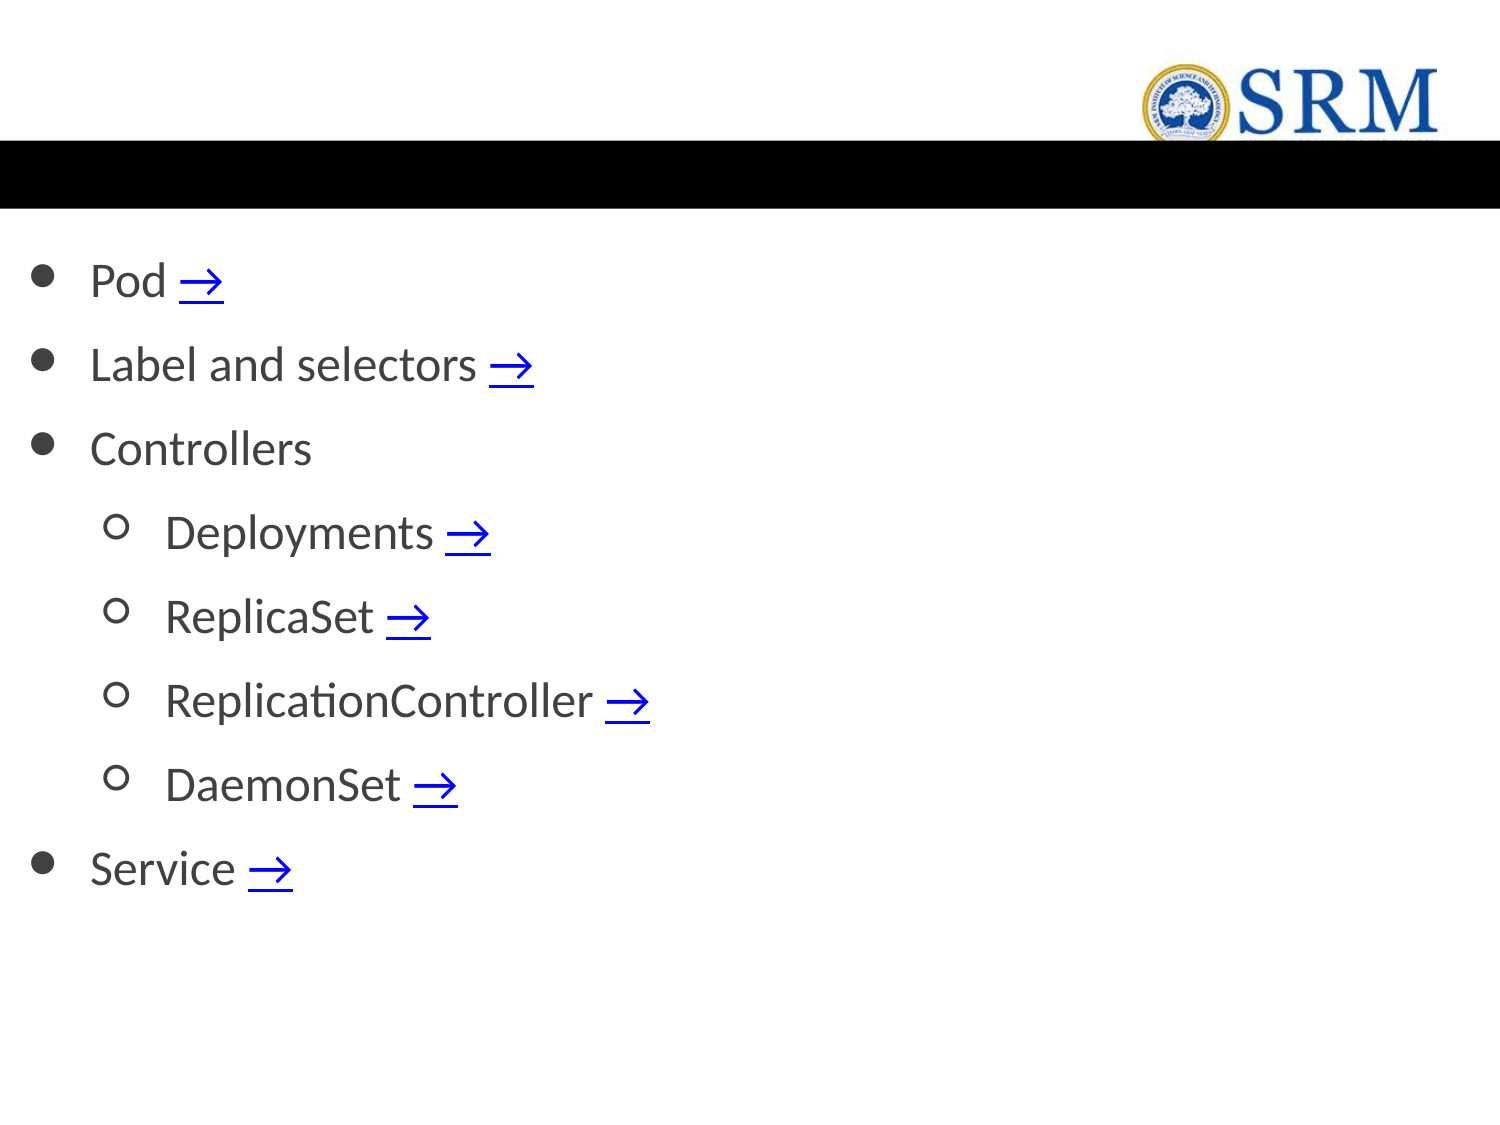

#

Pod →
Label and selectors →
Controllers
Deployments →
ReplicaSet →
ReplicationController →
DaemonSet →
Service →